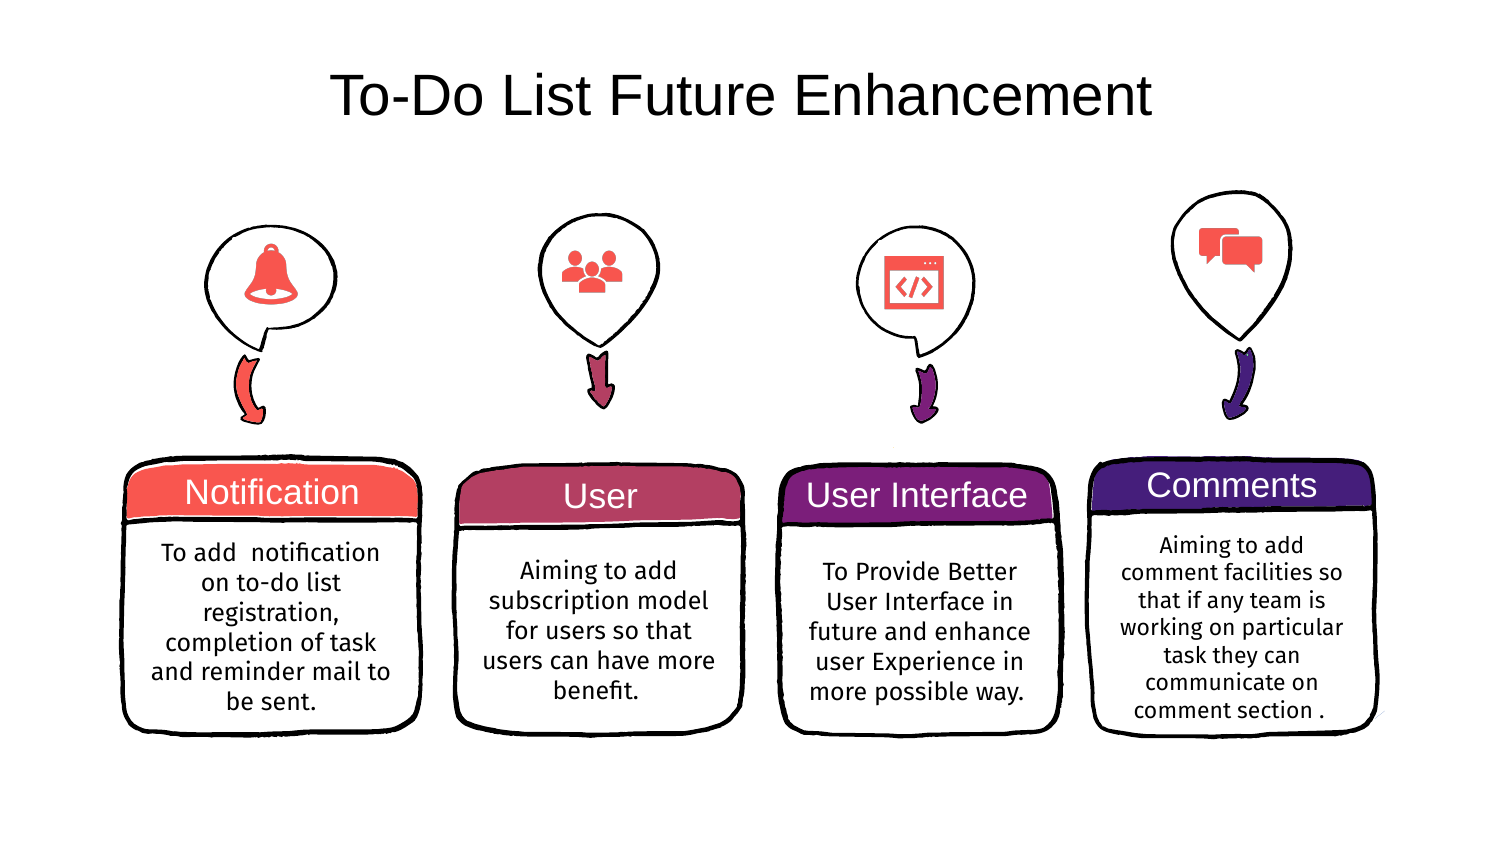

# To-Do List Future Enhancement

Comments

Aiming to add comment facilities so that if any team is working on particular task they can communicate on comment section .

Aiming to add subscription model for users so that users can have more benefit.
User

To add  notification on to-do list registration, completion of task and reminder mail to be sent.
Notification

To Provide Better User Interface in future and enhance user Experience in more possible way.
User Interface